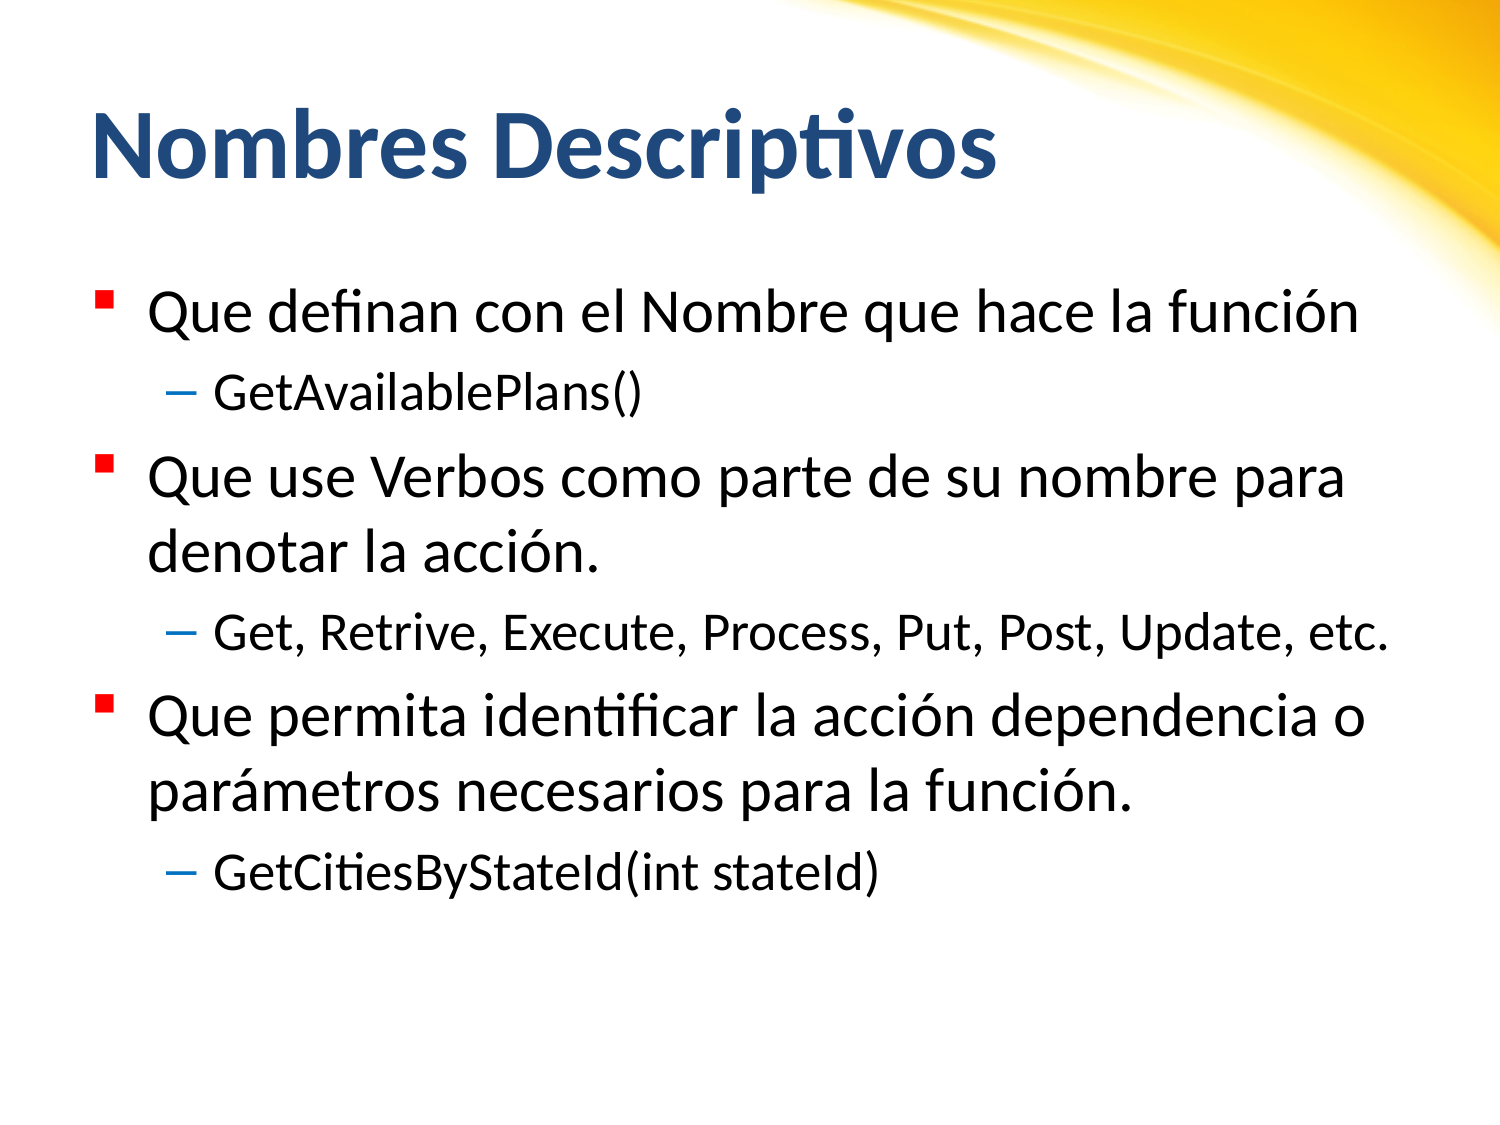

# Nombres Descriptivos
Que definan con el Nombre que hace la función
GetAvailablePlans()
Que use Verbos como parte de su nombre para denotar la acción.
Get, Retrive, Execute, Process, Put, Post, Update, etc.
Que permita identificar la acción dependencia o parámetros necesarios para la función.
GetCitiesByStateId(int stateId)